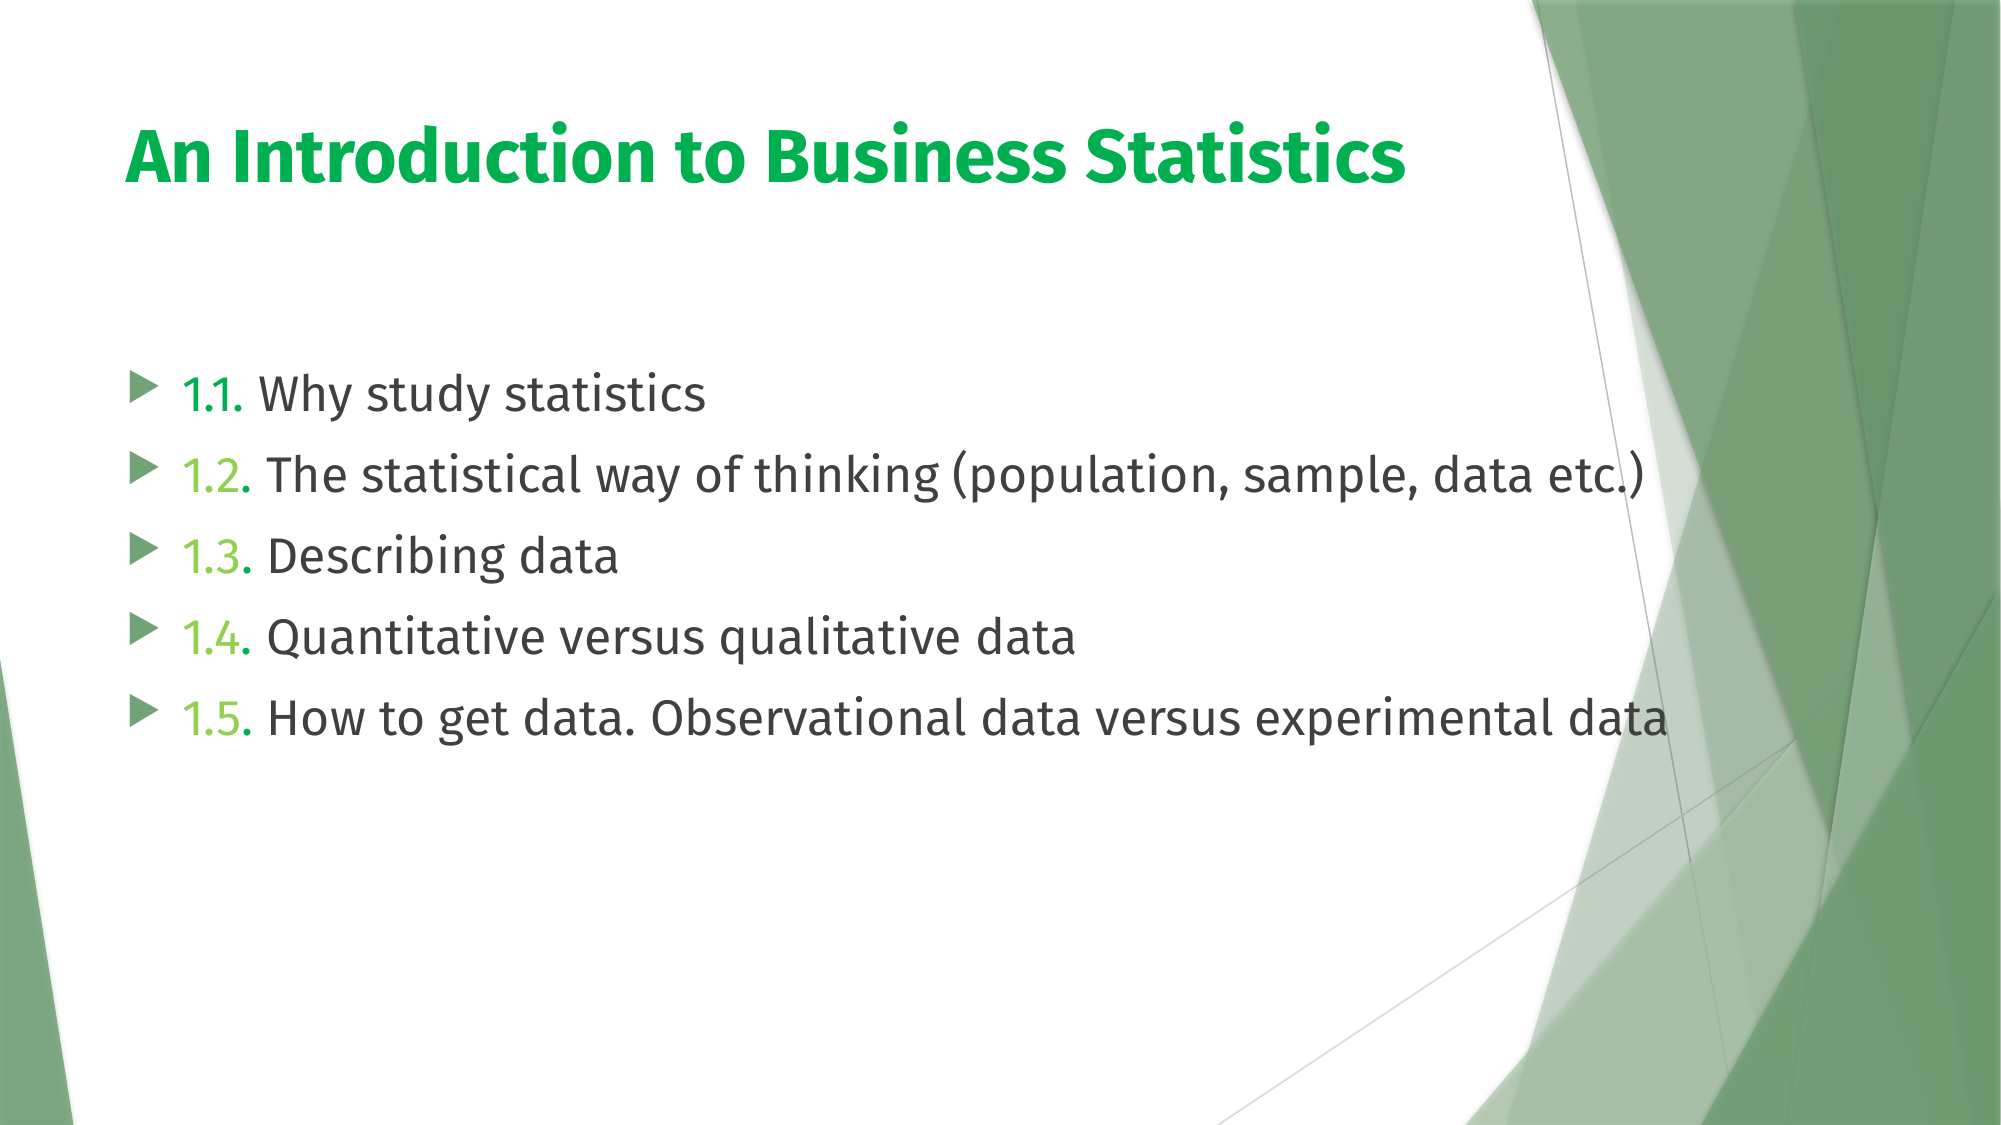

# An Introduction to Business Statistics
1.1. Why study statistics
1.2. The statistical way of thinking (population, sample, data etc.)
1.3. Describing data
1.4. Quantitative versus qualitative data
1.5. How to get data. Observational data versus experimental data